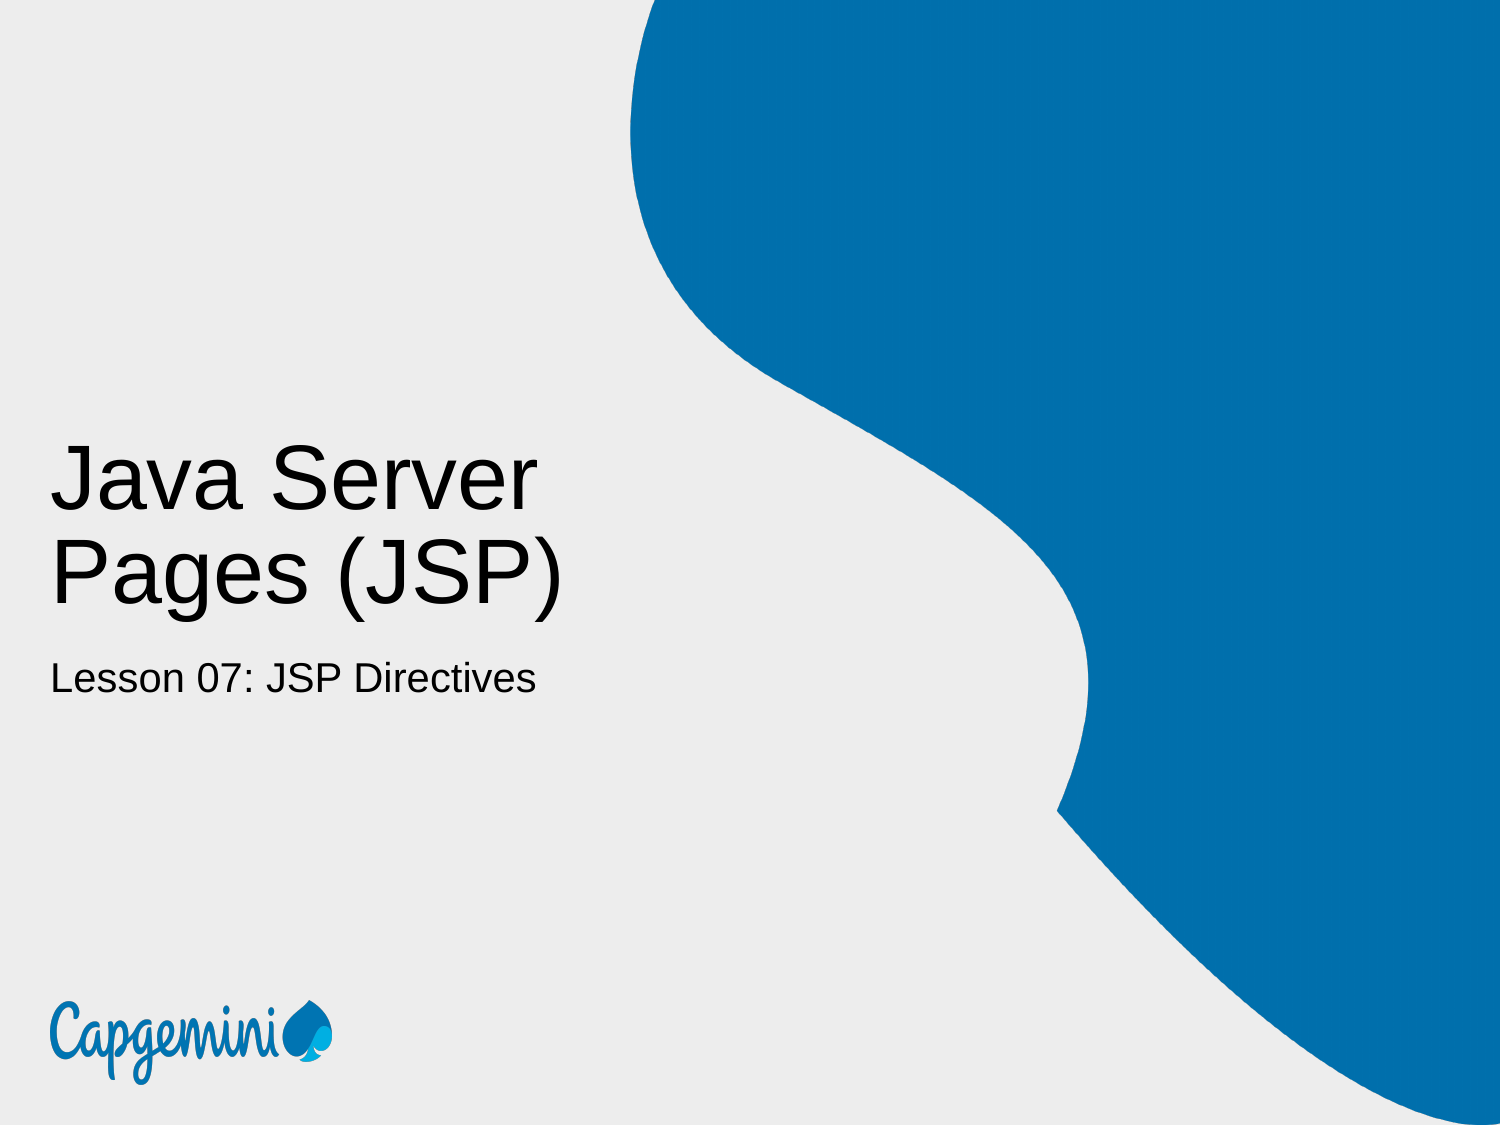

# Java Server Pages (JSP)

Lesson 07: JSP Directives